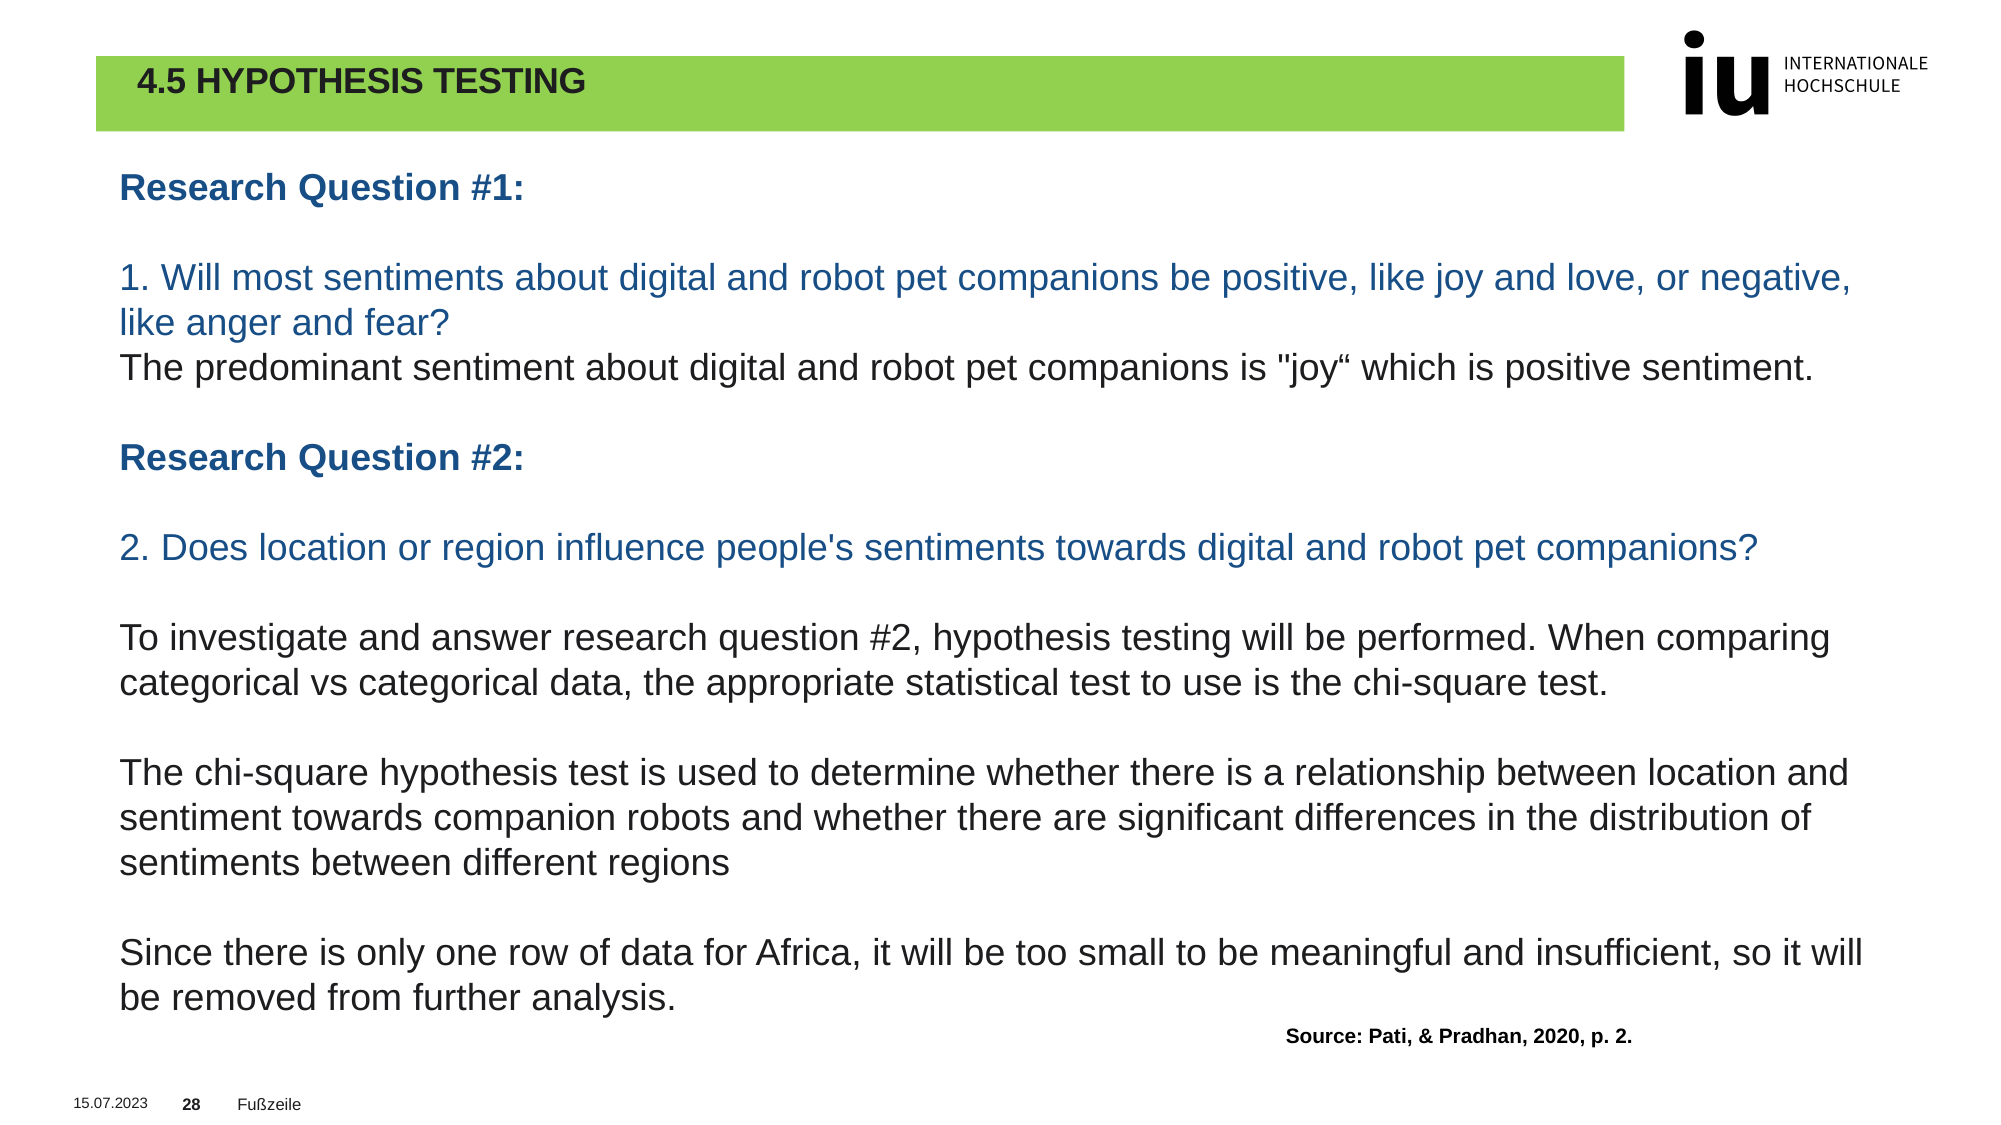

# 4.5 HYPOTHESIS TESTING
Research Question #1:

1. Will most sentiments about digital and robot pet companions be positive, like joy and love, or negative, like anger and fear?
The predominant sentiment about digital and robot pet companions is "joy“ which is positive sentiment.

Research Question #2:

2. Does location or region influence people's sentiments towards digital and robot pet companions?

To investigate and answer research question #2, hypothesis testing will be performed. When comparing categorical vs categorical data, the appropriate statistical test to use is the chi-square test.

The chi-square hypothesis test is used to determine whether there is a relationship between location and sentiment towards companion robots and whether there are significant differences in the distribution of sentiments between different regions

Since there is only one row of data for Africa, it will be too small to be meaningful and insufficient, so it will be removed from further analysis.

Source: Pati, & Pradhan, 2020, p. 2.
15.07.2023
28
Fußzeile